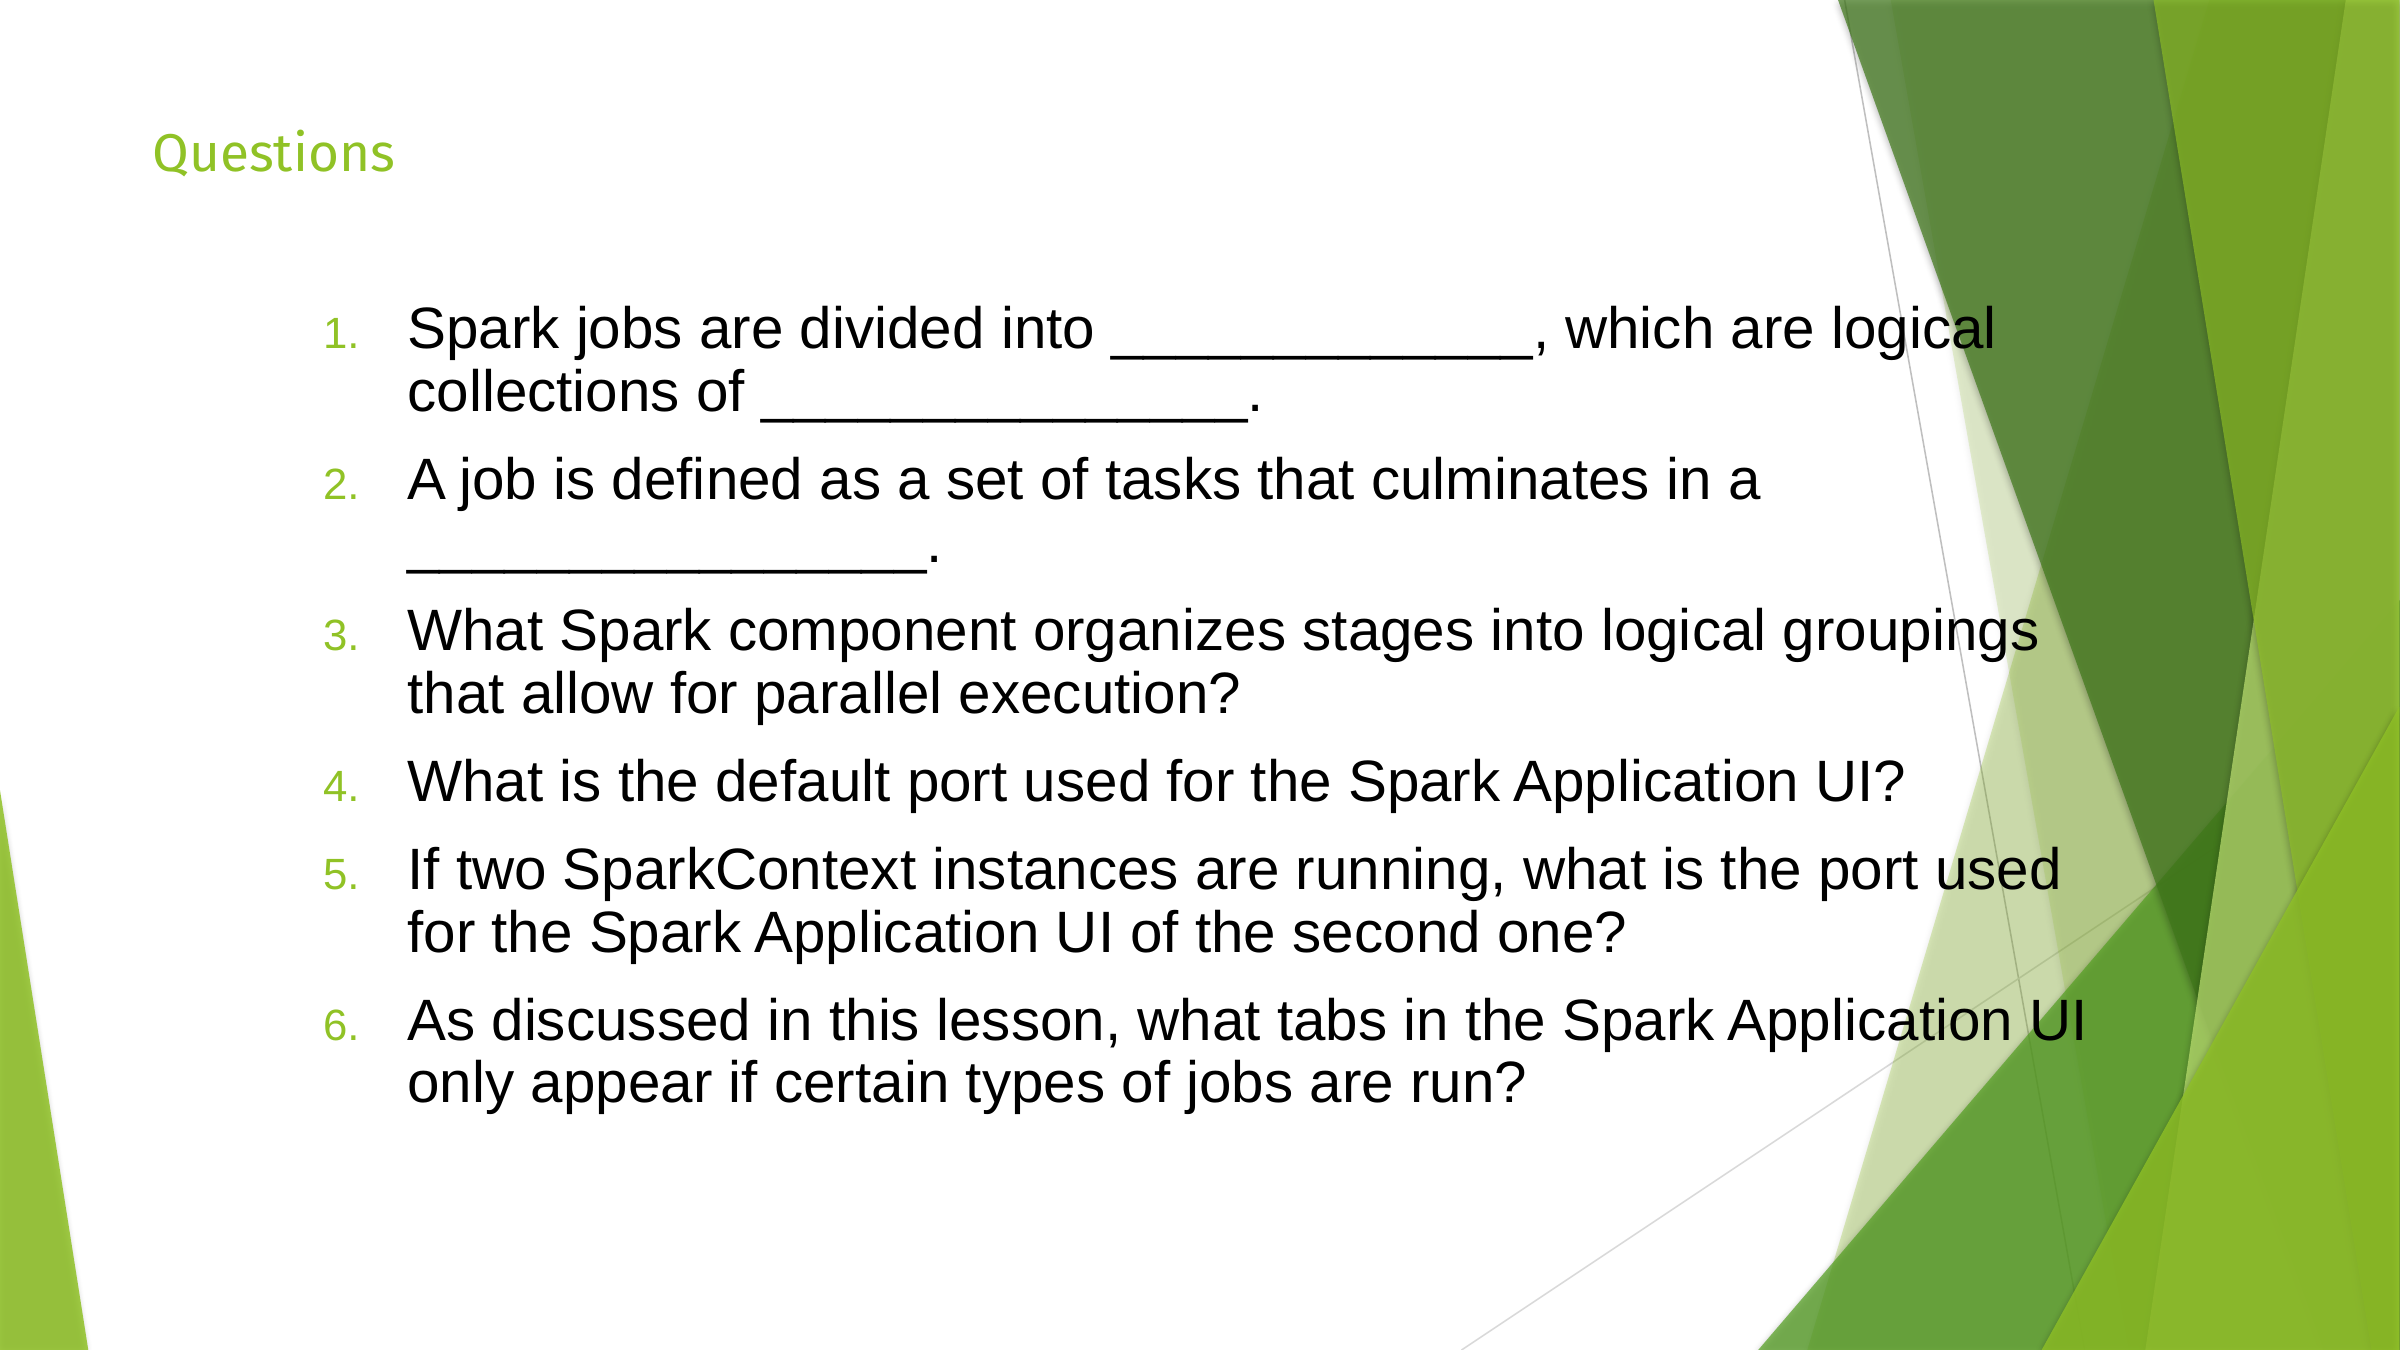

# Questions
Spark jobs are divided into _____________, which are logical collections of _______________.
A job is defined as a set of tasks that culminates in a ________________.
What Spark component organizes stages into logical groupings that allow for parallel execution?
What is the default port used for the Spark Application UI?
If two SparkContext instances are running, what is the port used for the Spark Application UI of the second one?
As discussed in this lesson, what tabs in the Spark Application UI only appear if certain types of jobs are run?